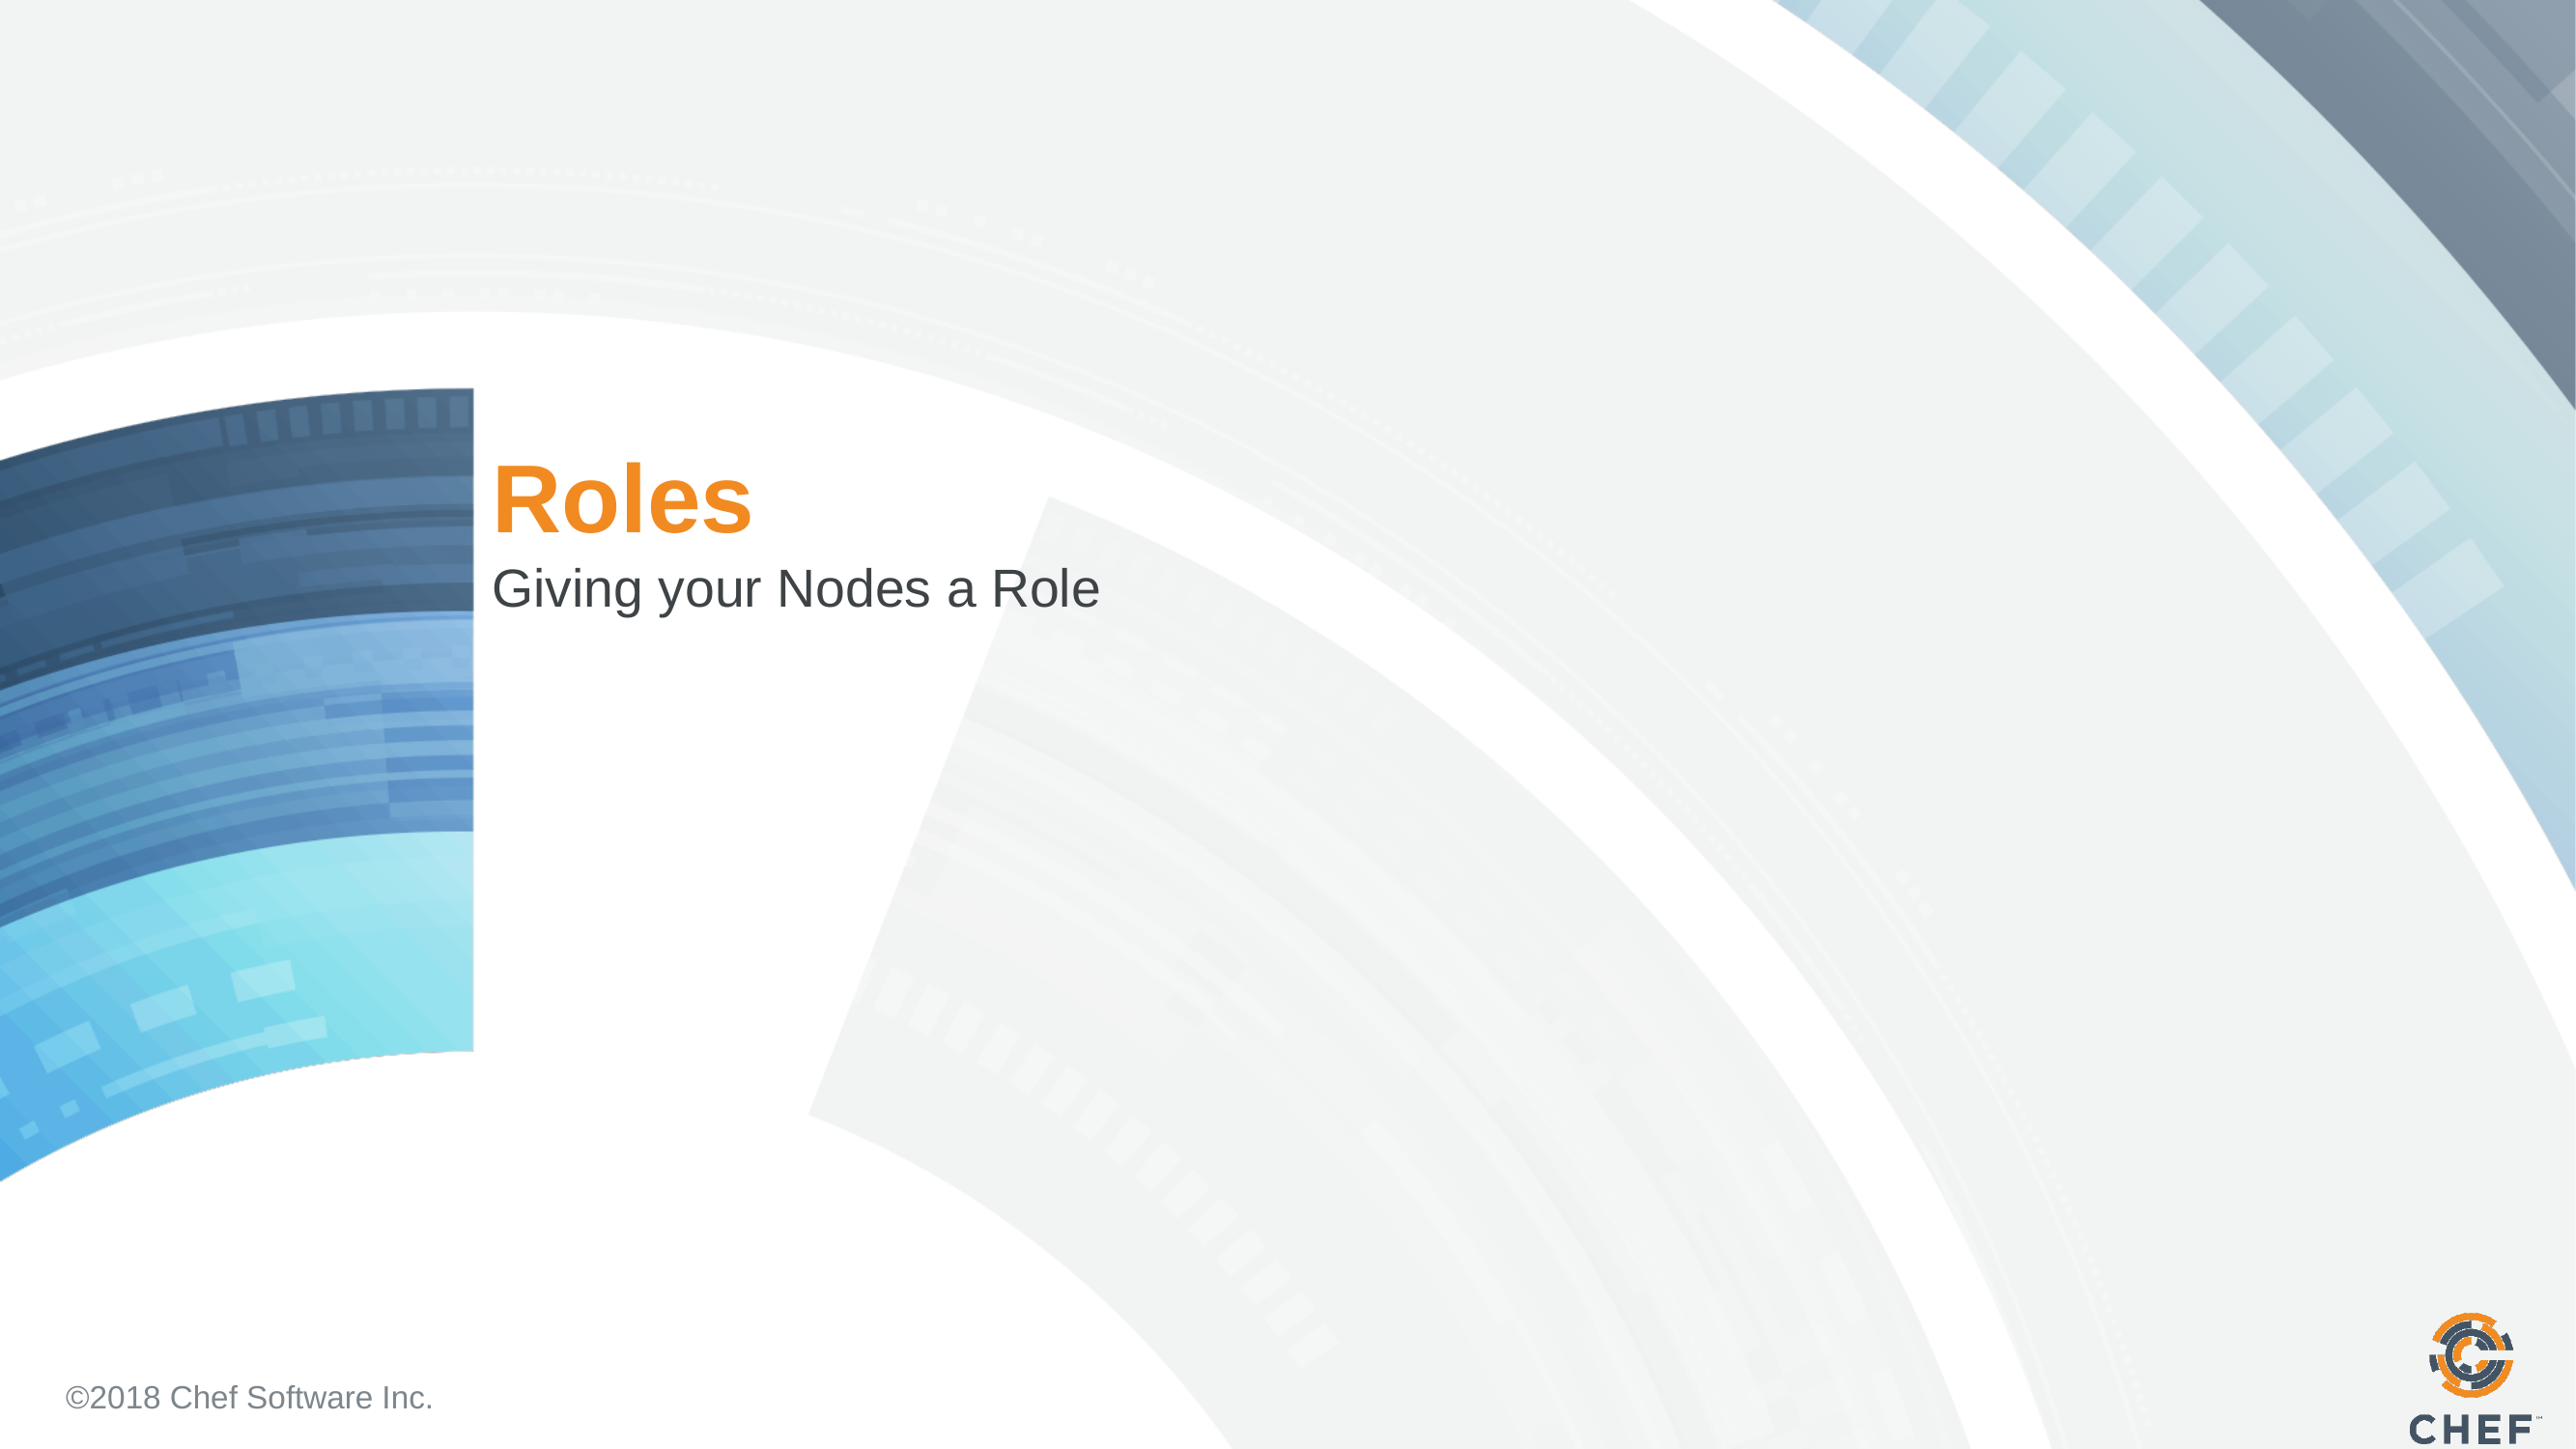

# Roles
Giving your Nodes a Role
©2018 Chef Software Inc.